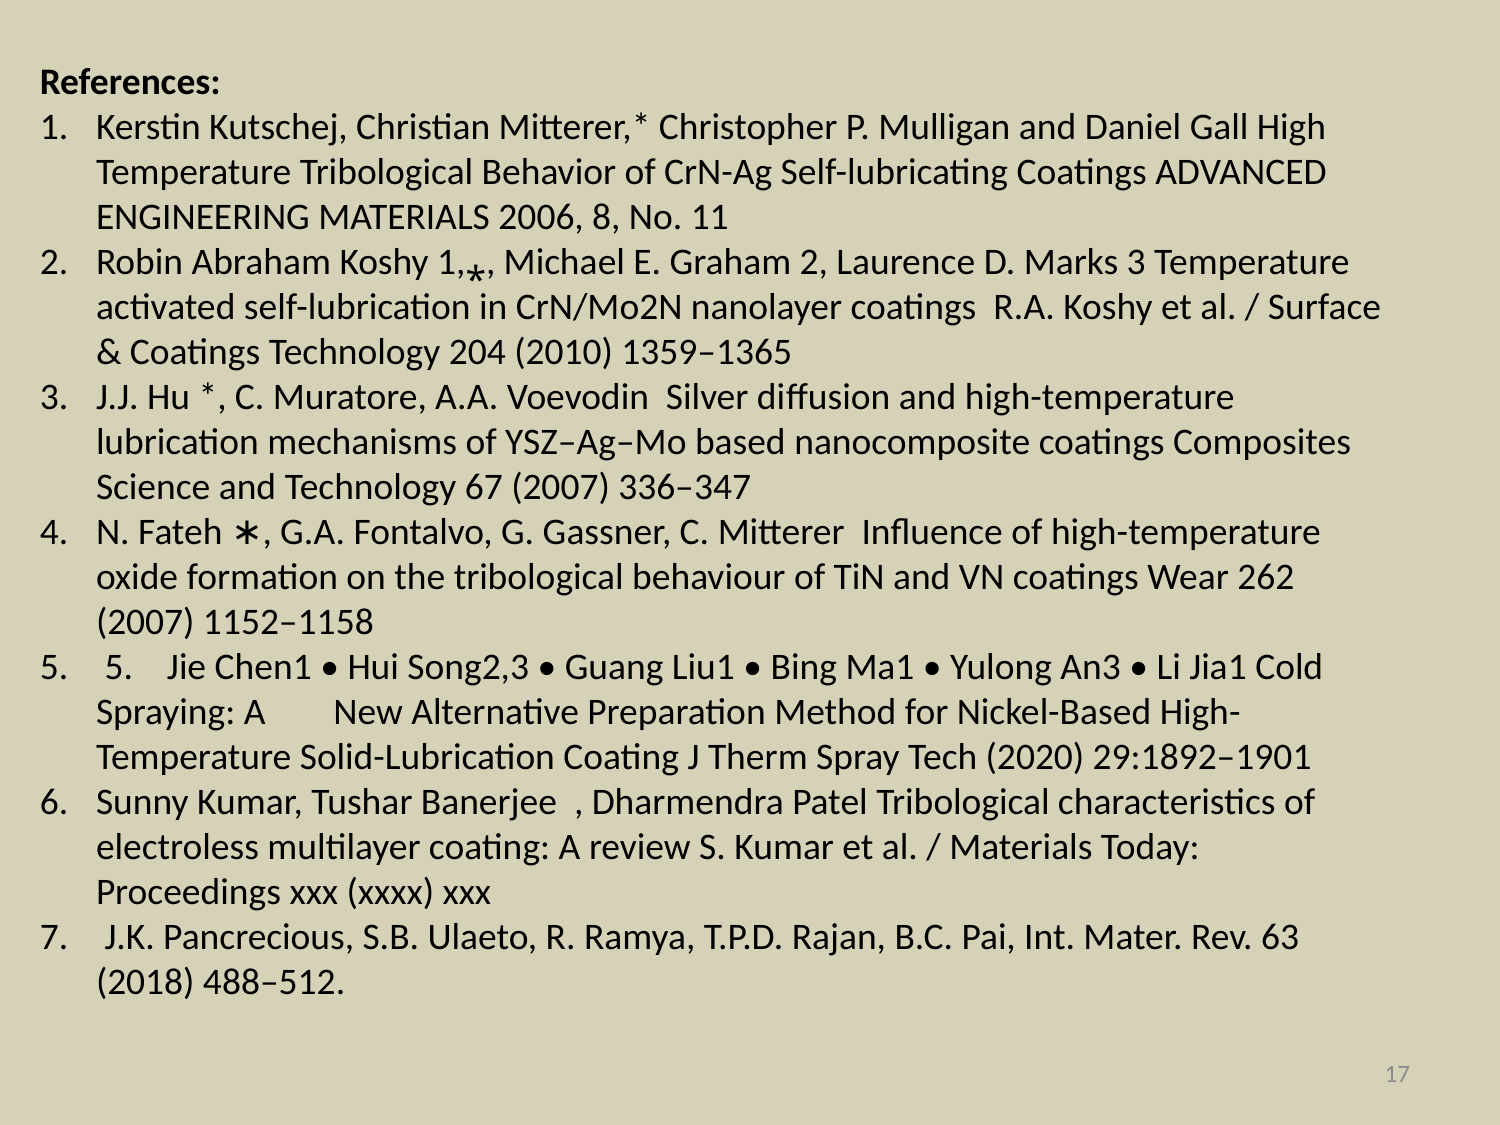

References:
Kerstin Kutschej, Christian Mitterer,* Christopher P. Mulligan and Daniel Gall High Temperature Tribological Behavior of CrN-Ag Self-lubricating Coatings ADVANCED ENGINEERING MATERIALS 2006, 8, No. 11
Robin Abraham Koshy 1,⁎, Michael E. Graham 2, Laurence D. Marks 3 Temperature activated self-lubrication in CrN/Mo2N nanolayer coatings  R.A. Koshy et al. / Surface & Coatings Technology 204 (2010) 1359–1365
J.J. Hu *, C. Muratore, A.A. Voevodin  Silver diﬀusion and high-temperature lubrication mechanisms of YSZ–Ag–Mo based nanocomposite coatings Composites Science and Technology 67 (2007) 336–347
N. Fateh ∗, G.A. Fontalvo, G. Gassner, C. Mitterer  Inﬂuence of high-temperature oxide formation on the tribological behaviour of TiN and VN coatings Wear 262 (2007) 1152–1158
 5.    Jie Chen1 • Hui Song2,3 • Guang Liu1 • Bing Ma1 • Yulong An3 • Li Jia1 Cold Spraying: A        New Alternative Preparation Method for Nickel-Based High-Temperature Solid-Lubrication Coating J Therm Spray Tech (2020) 29:1892–1901
Sunny Kumar, Tushar Banerjee  , Dharmendra Patel Tribological characteristics of electroless multilayer coating: A review S. Kumar et al. / Materials Today: Proceedings xxx (xxxx) xxx
 J.K. Pancrecious, S.B. Ulaeto, R. Ramya, T.P.D. Rajan, B.C. Pai, Int. Mater. Rev. 63 (2018) 488–512.

17